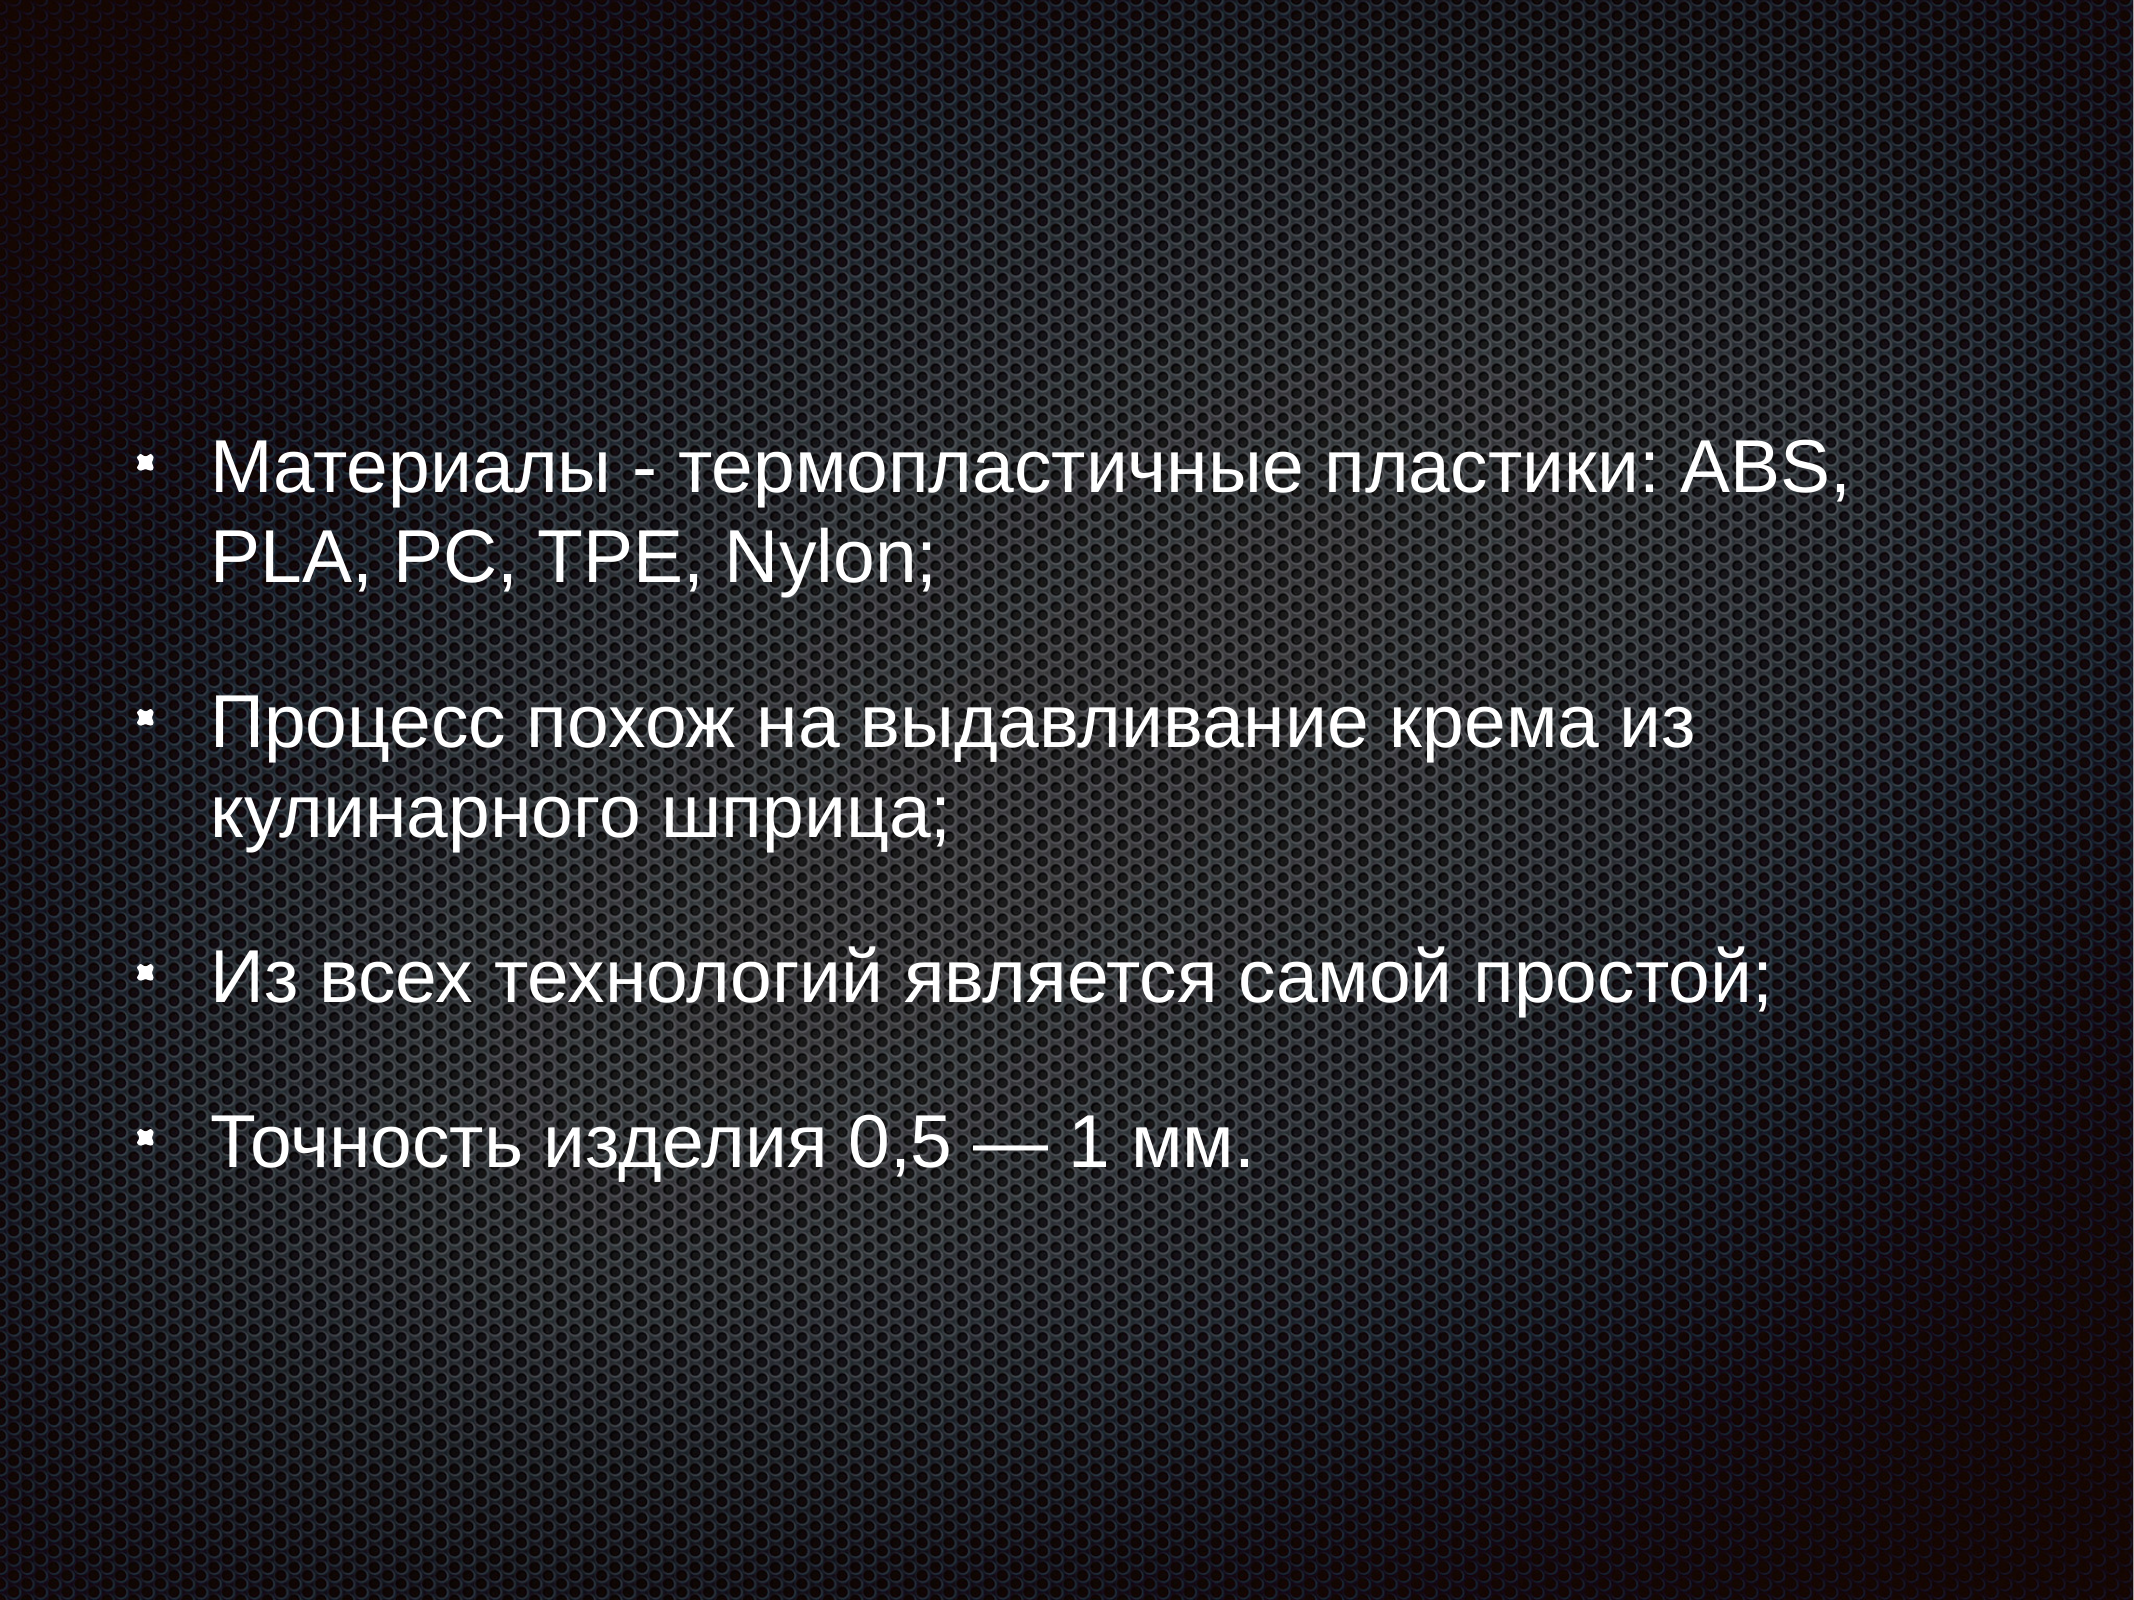

Материалы - термопластичные пластики: ABS, PLA, PC, TPE, Nylon;
Процесс похож на выдавливание крема из кулинарного шприца;
Из всех технологий является самой простой;
Точность изделия 0,5 — 1 мм.